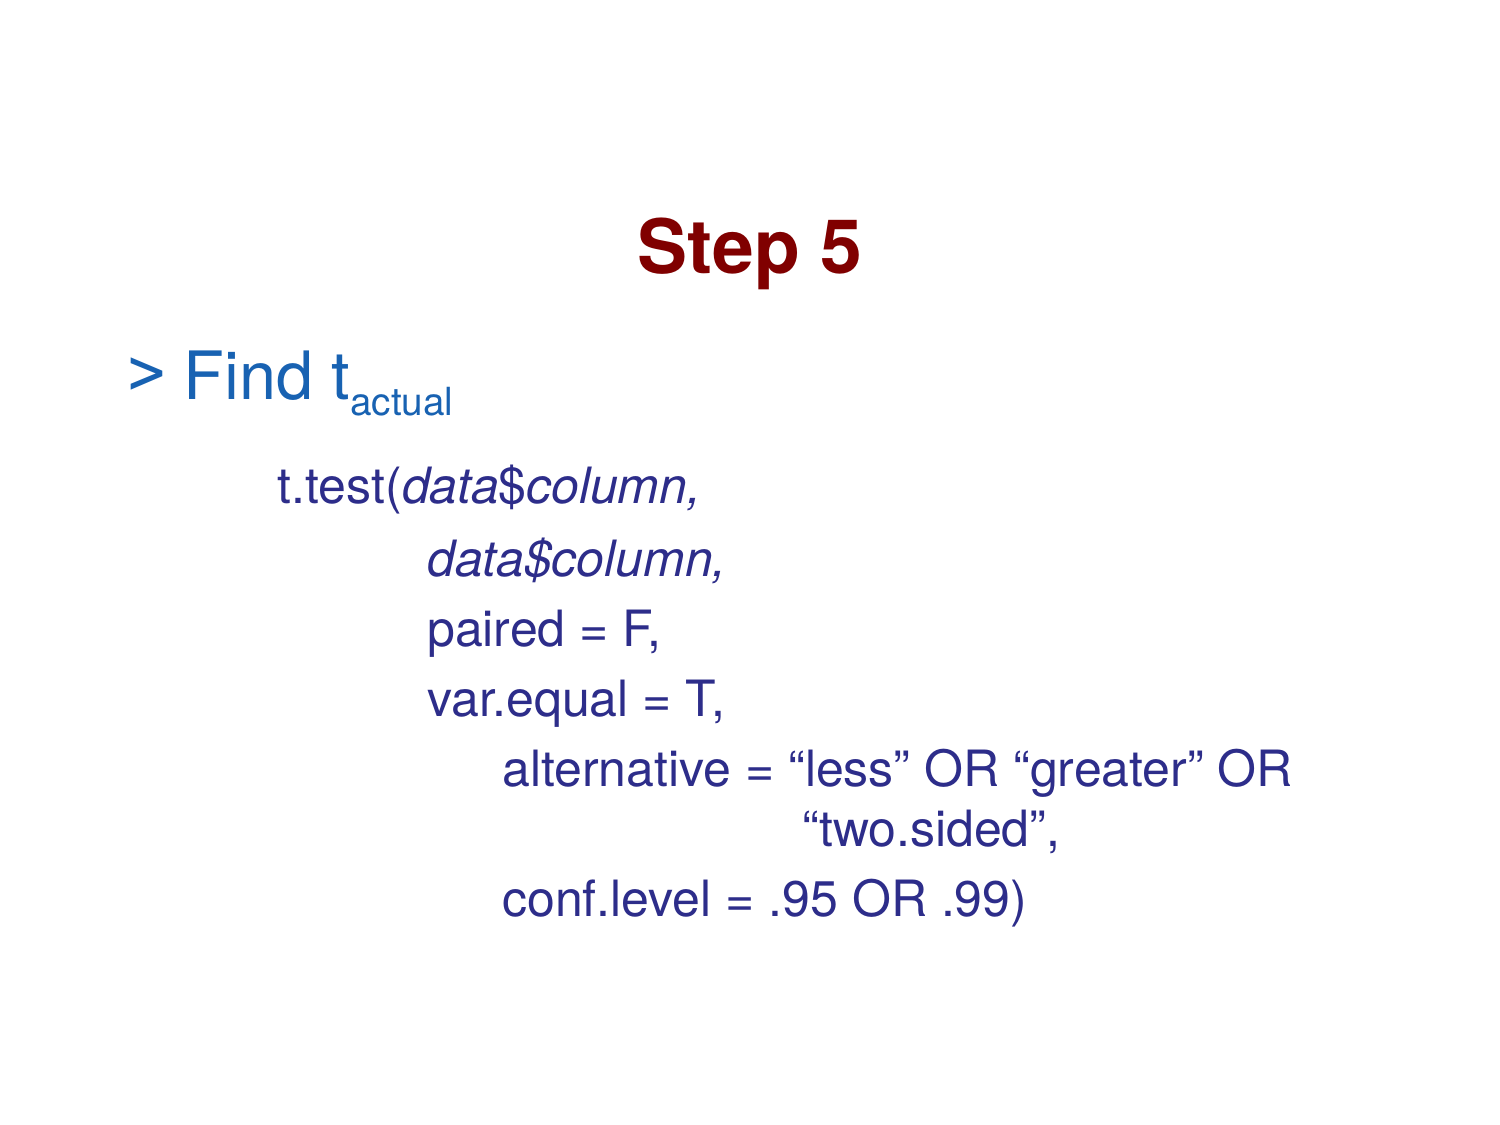

# Step 5
Find tactual
	t.test(data$column,
		data$column,
		paired = F,
		var.equal = T,
		alternative = “less” OR “greater” OR 				“two.sided”,
		conf.level = .95 OR .99)